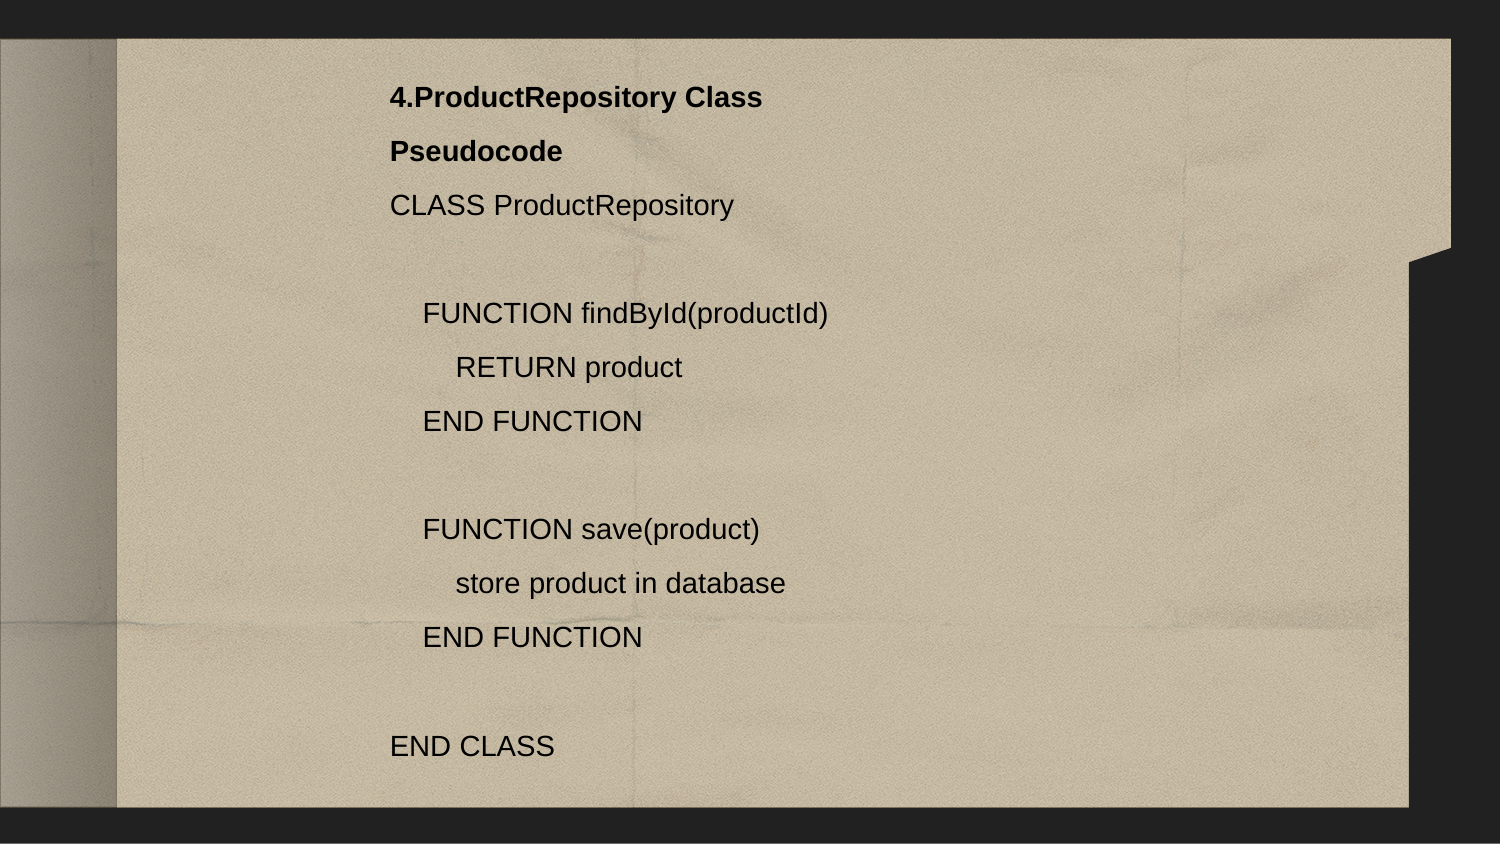

4.ProductRepository Class
Pseudocode
CLASS ProductRepository

    FUNCTION findById(productId)
        RETURN product
    END FUNCTION

    FUNCTION save(product)
        store product in database
    END FUNCTION

END CLASS